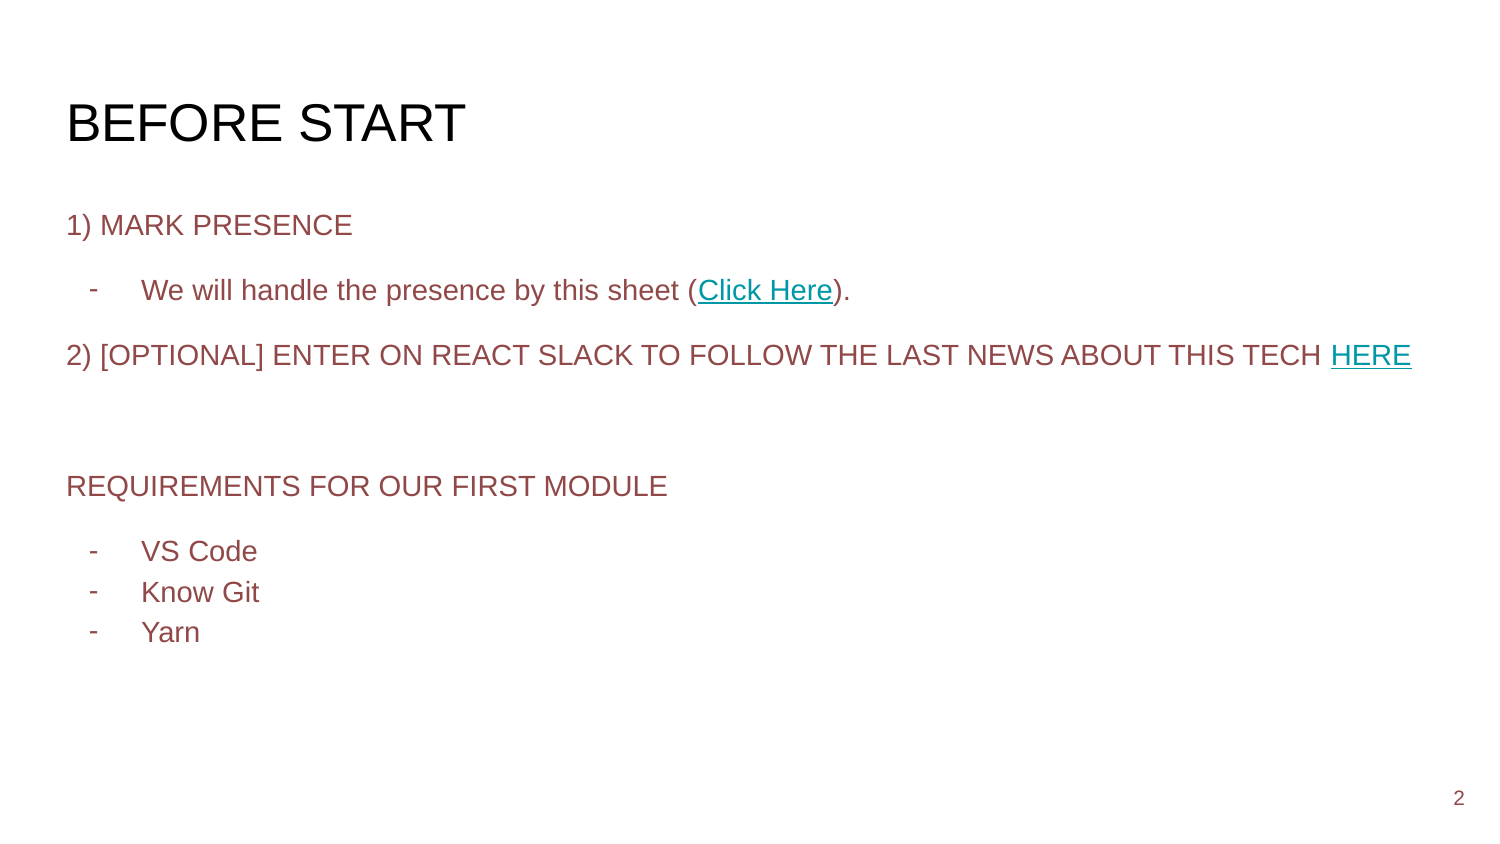

# BEFORE START
1) MARK PRESENCE
We will handle the presence by this sheet (Click Here).
2) [OPTIONAL] ENTER ON REACT SLACK TO FOLLOW THE LAST NEWS ABOUT THIS TECH HERE

REQUIREMENTS FOR OUR FIRST MODULE
VS Code
Know Git
Yarn
2